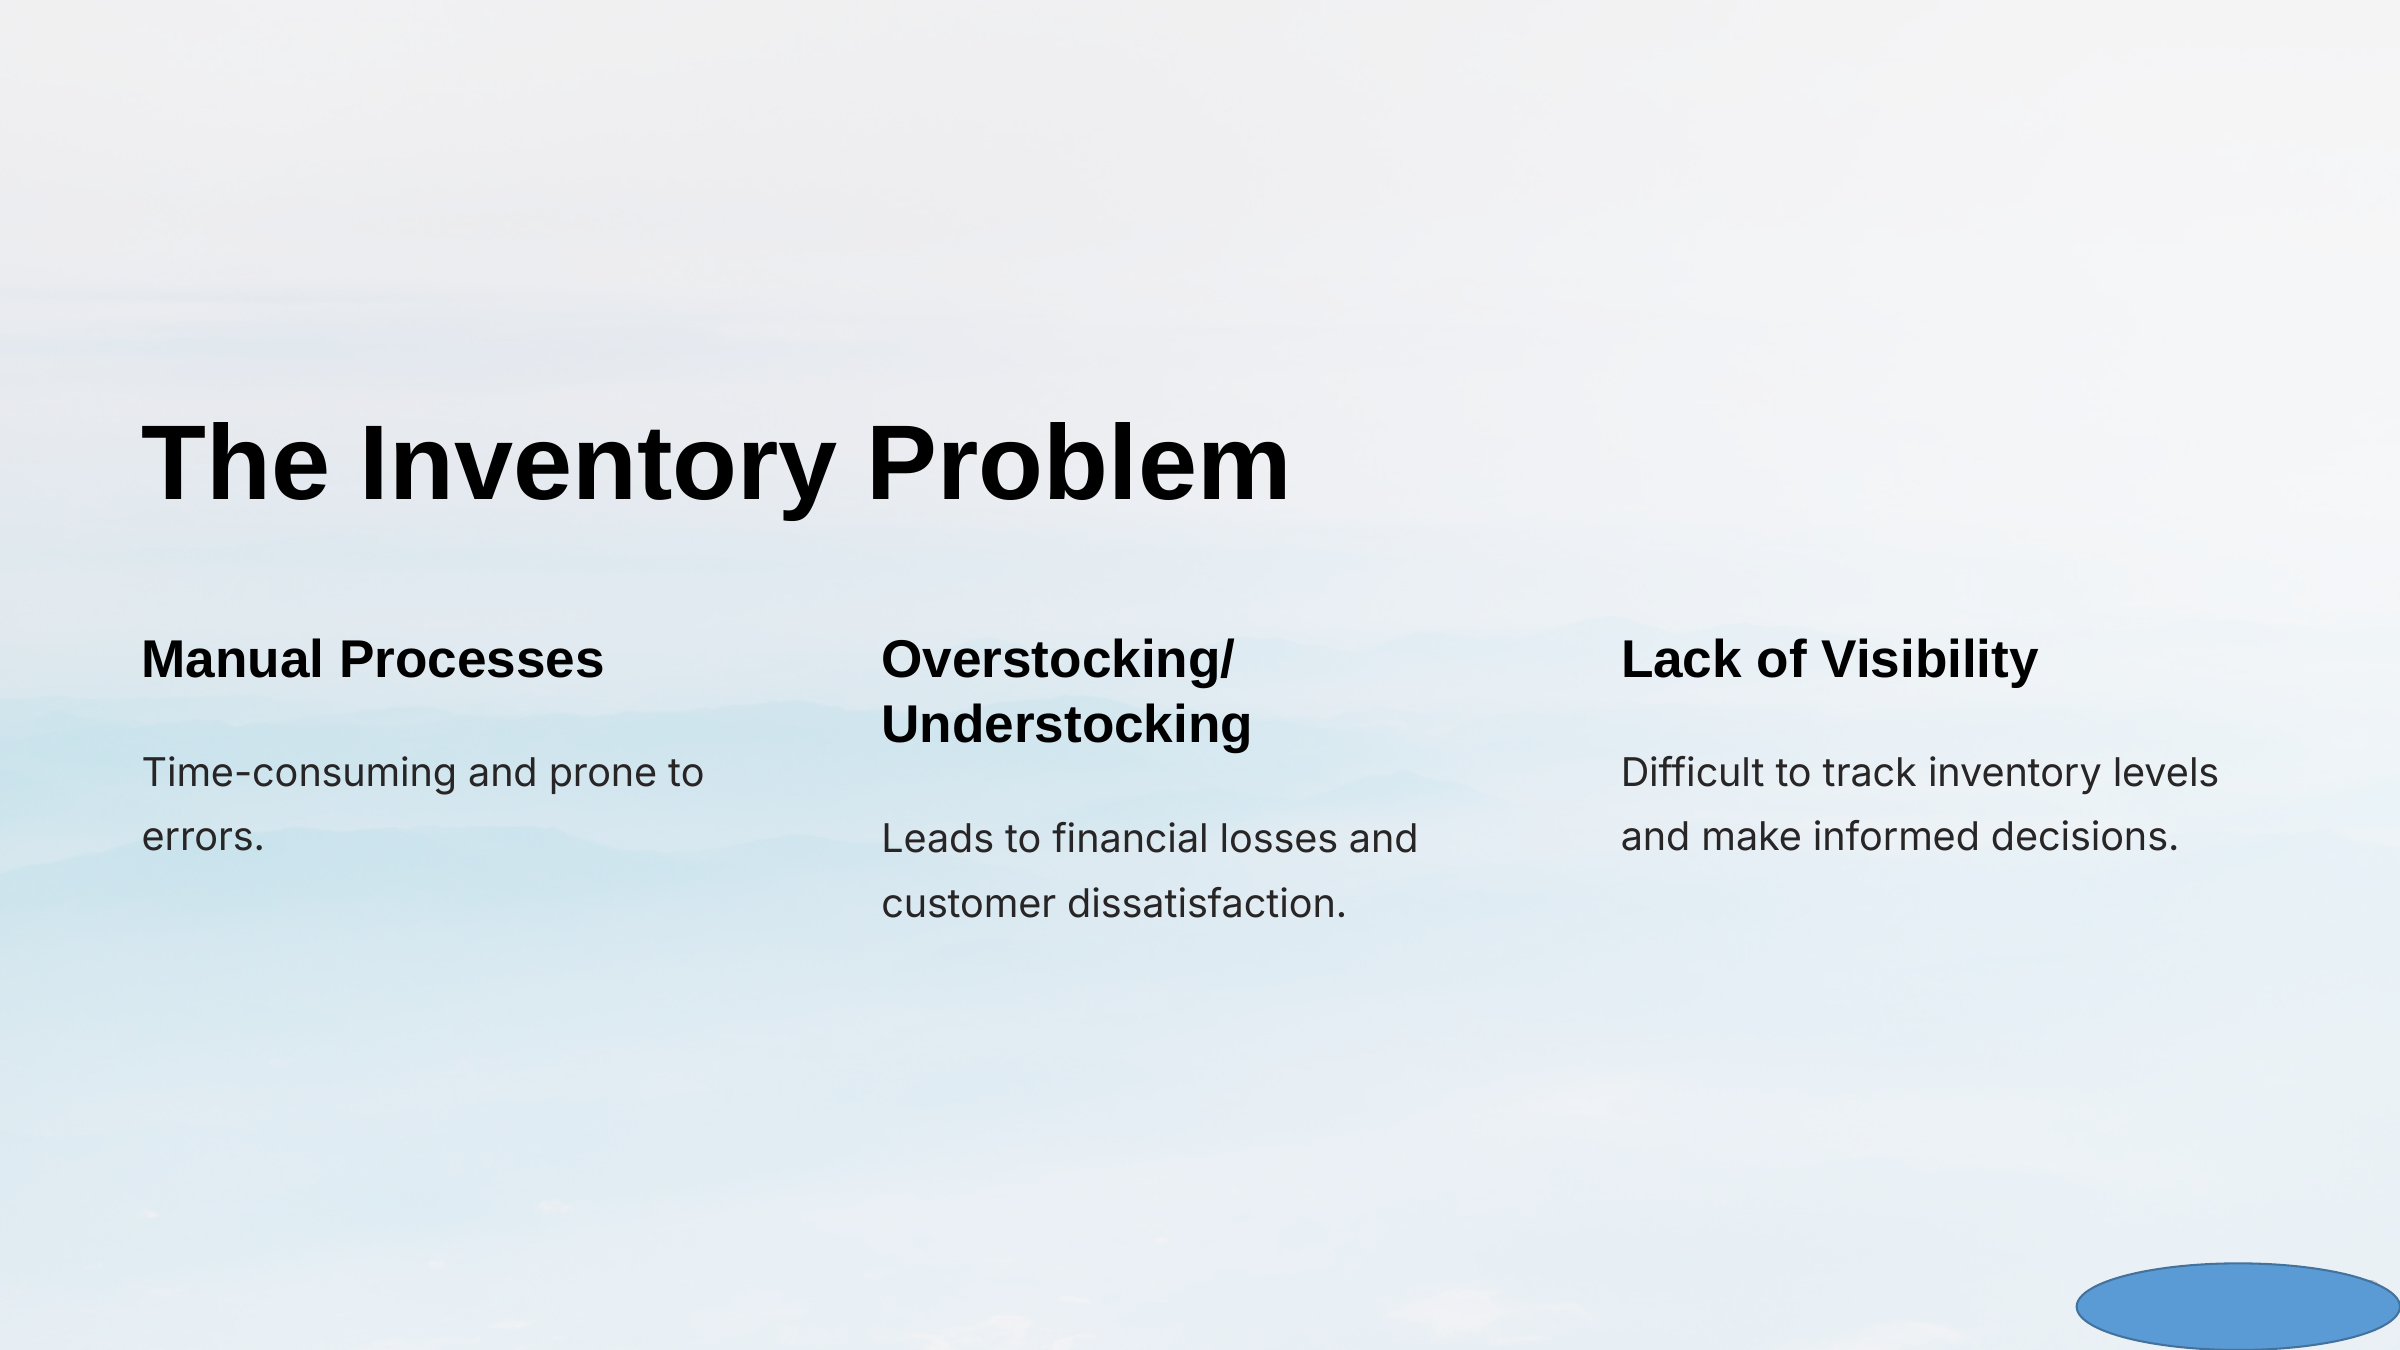

The Inventory Problem
Manual Processes
Overstocking/Understocking
Lack of Visibility
Time-consuming and prone to errors.
Difficult to track inventory levels and make informed decisions.
Leads to financial losses and customer dissatisfaction.